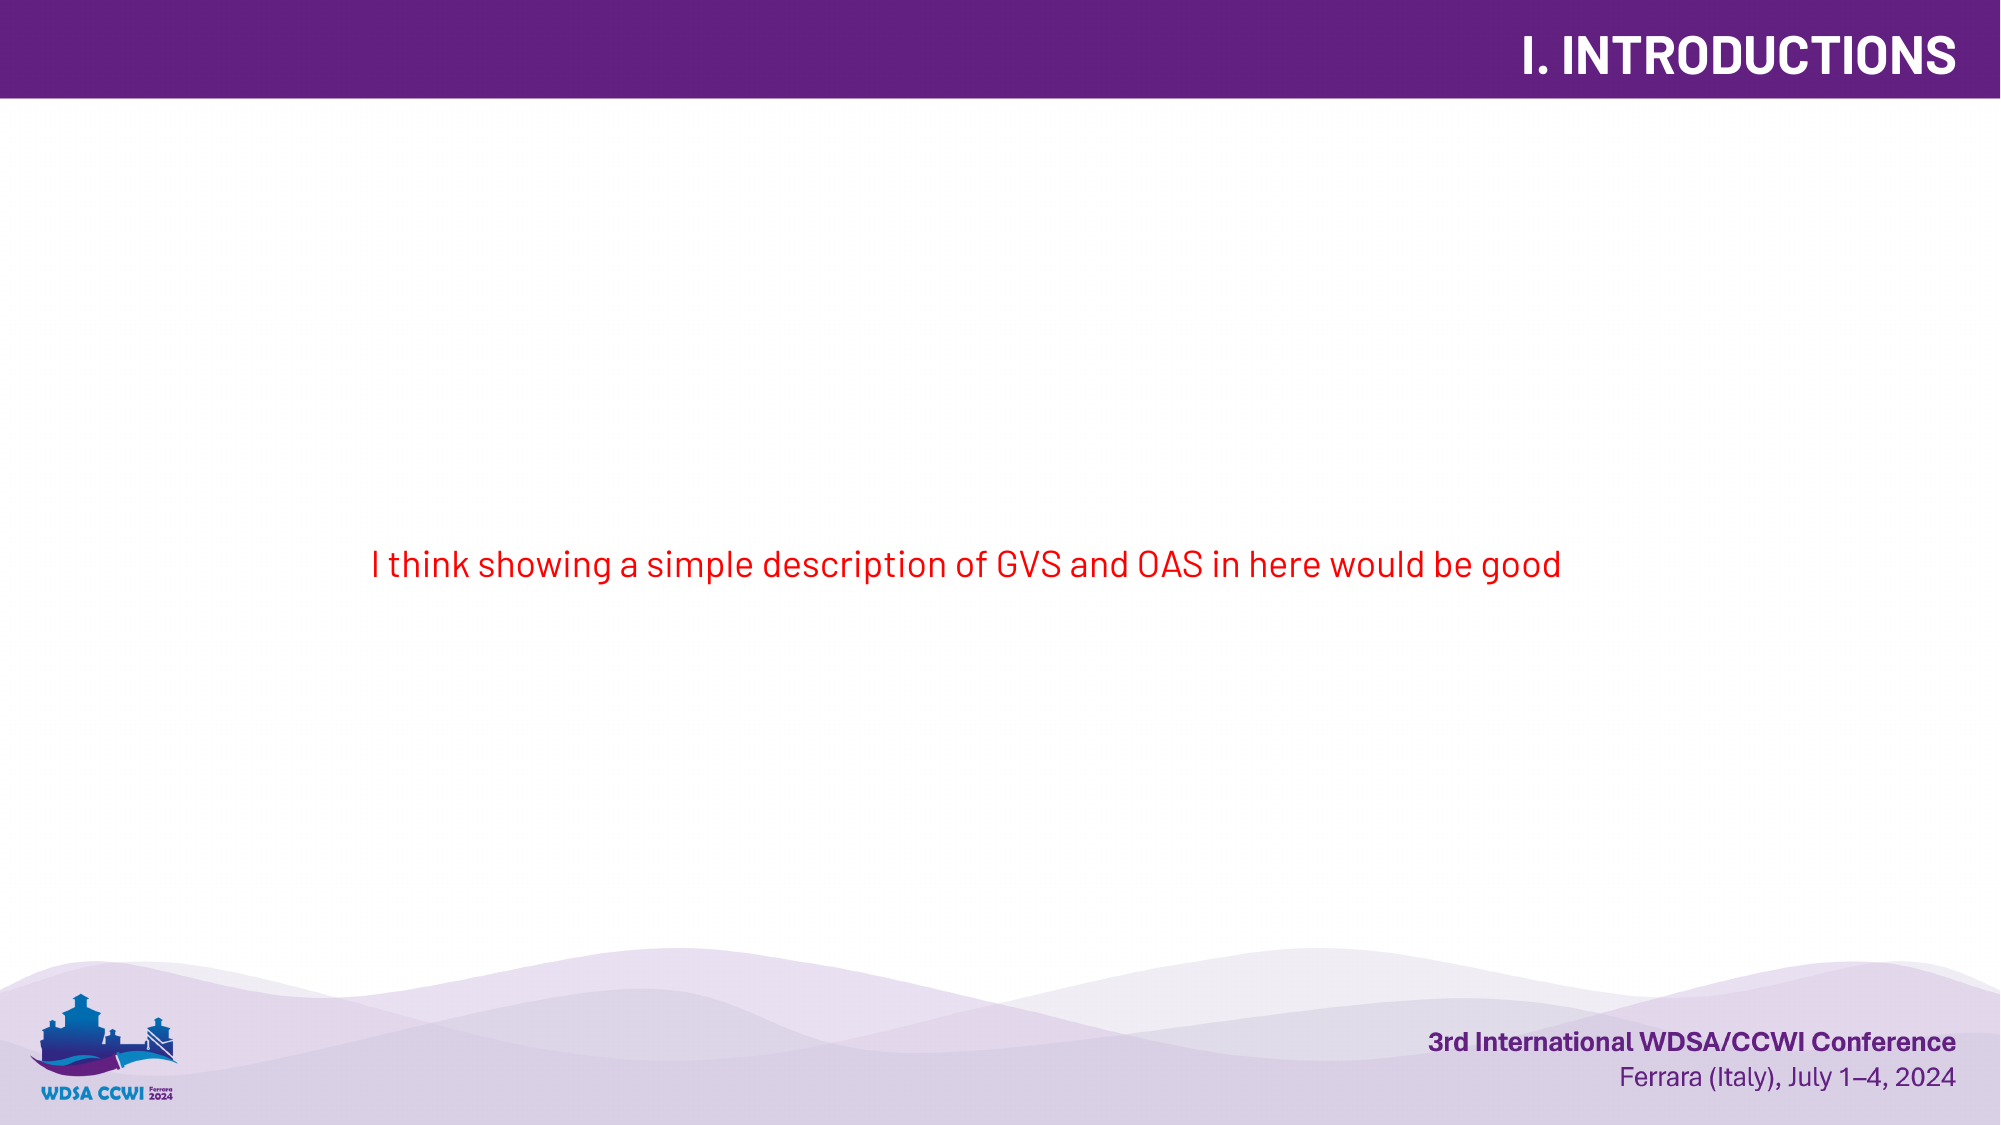

I. INTRODUCTIONS
I think showing a simple description of GVS and OAS in here would be good